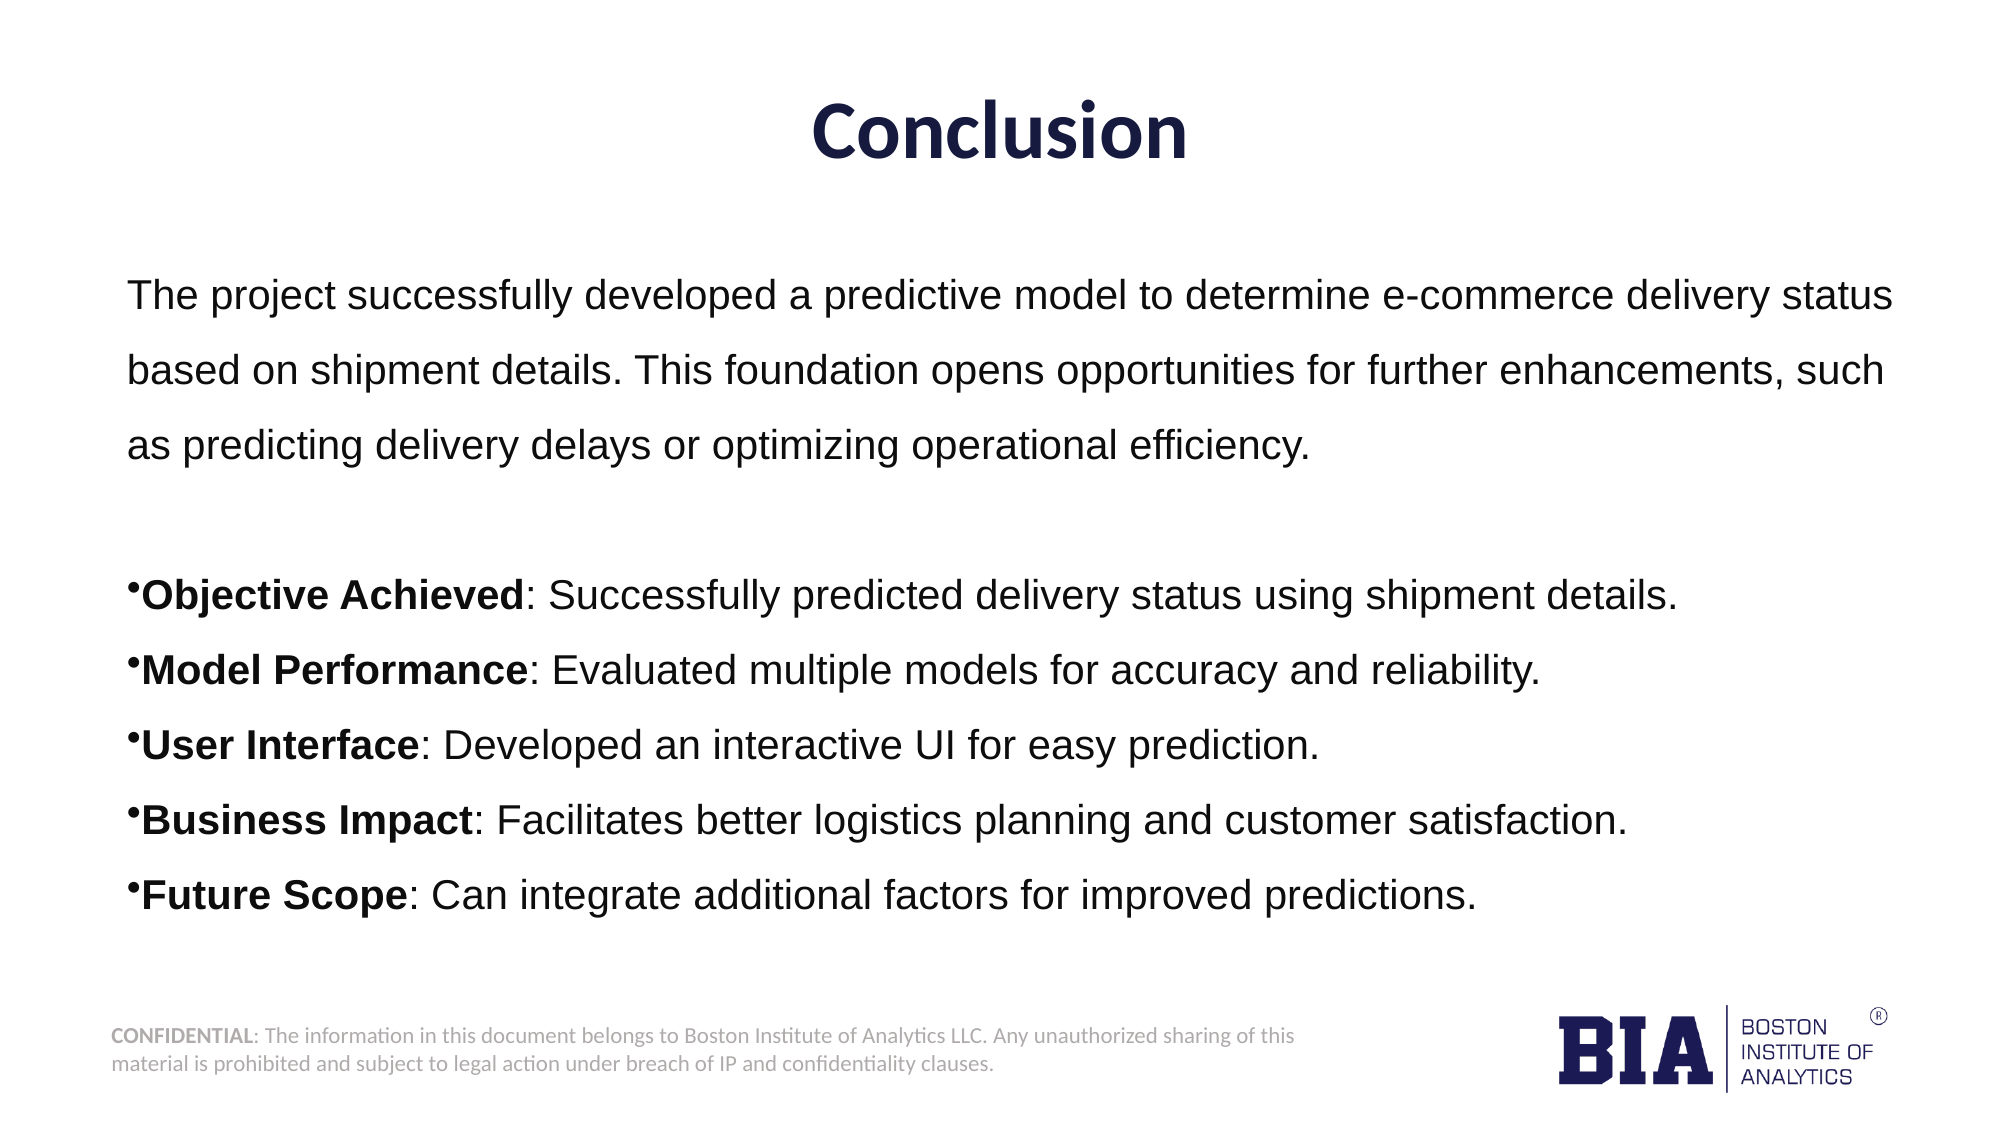

Conclusion
The project successfully developed a predictive model to determine e-commerce delivery status based on shipment details. This foundation opens opportunities for further enhancements, such as predicting delivery delays or optimizing operational efficiency.

Objective Achieved: Successfully predicted delivery status using shipment details.
Model Performance: Evaluated multiple models for accuracy and reliability.
User Interface: Developed an interactive UI for easy prediction.
Business Impact: Facilitates better logistics planning and customer satisfaction.
Future Scope: Can integrate additional factors for improved predictions.